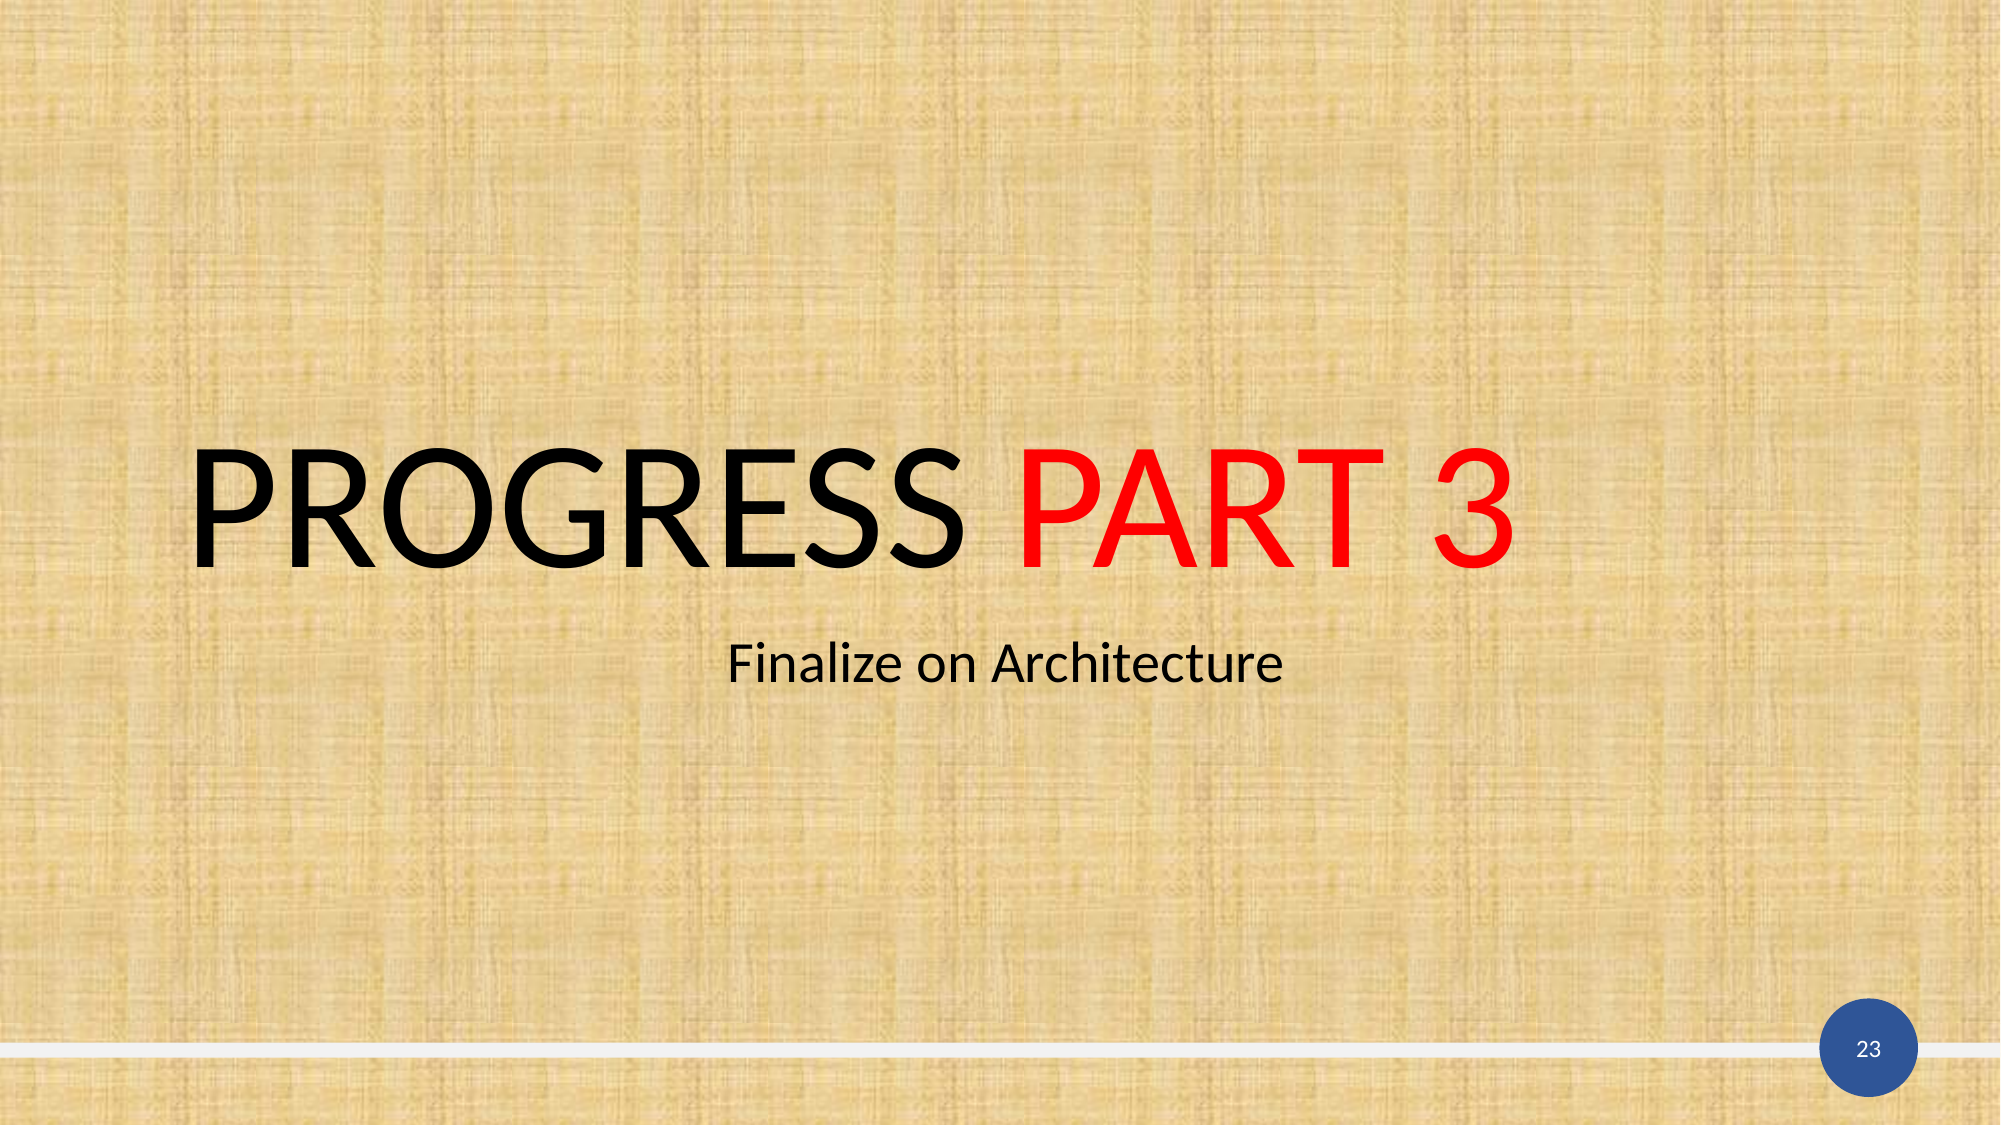

# PROGRESS PART 3
Finalize on Architecture